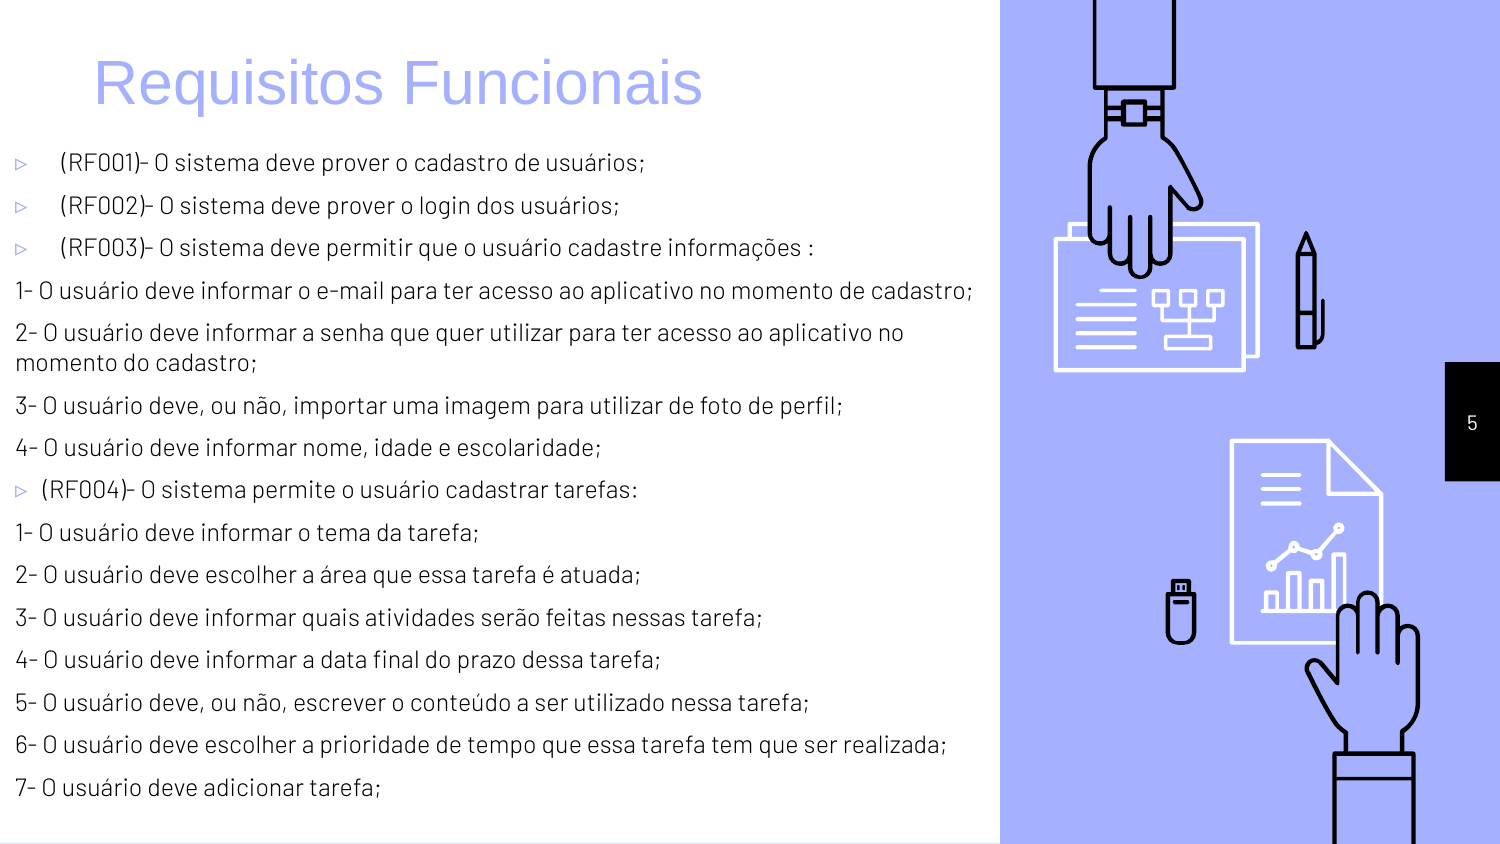

# Requisitos Funcionais
(RF001)- O sistema deve prover o cadastro de usuários;
(RF002)- O sistema deve prover o login dos usuários;
(RF003)- O sistema deve permitir que o usuário cadastre informações :
1- O usuário deve informar o e-mail para ter acesso ao aplicativo no momento de cadastro;
2- O usuário deve informar a senha que quer utilizar para ter acesso ao aplicativo no momento do cadastro;
3- O usuário deve, ou não, importar uma imagem para utilizar de foto de perfil;
4- O usuário deve informar nome, idade e escolaridade;
(RF004)- O sistema permite o usuário cadastrar tarefas:
1- O usuário deve informar o tema da tarefa;
2- O usuário deve escolher a área que essa tarefa é atuada;
3- O usuário deve informar quais atividades serão feitas nessas tarefa;
4- O usuário deve informar a data final do prazo dessa tarefa;
5- O usuário deve, ou não, escrever o conteúdo a ser utilizado nessa tarefa;
6- O usuário deve escolher a prioridade de tempo que essa tarefa tem que ser realizada;
7- O usuário deve adicionar tarefa;
5